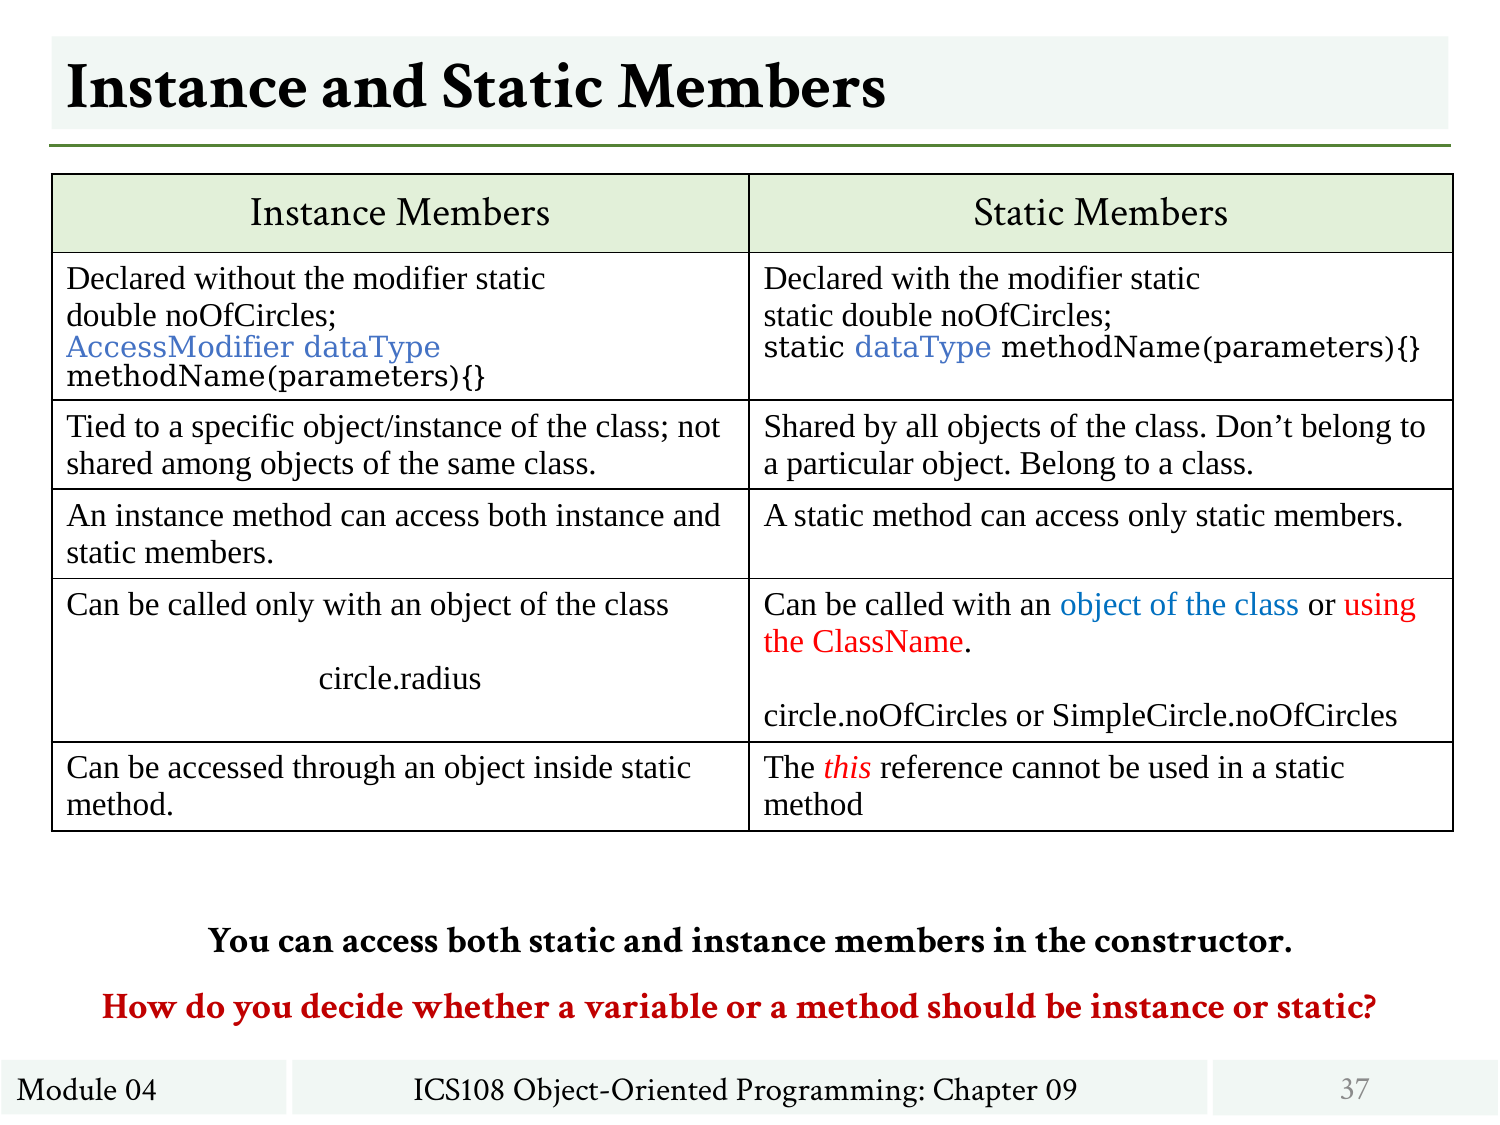

# Instance and Static Members
| Instance Members | Static Members |
| --- | --- |
| Declared without the modifier static double noOfCircles; AccessModifier dataType methodName(parameters){} | Declared with the modifier static static double noOfCircles; static dataType methodName(parameters){} |
| Tied to a specific object/instance of the class; not shared among objects of the same class. | Shared by all objects of the class. Don’t belong to a particular object. Belong to a class. |
| An instance method can access both instance and static members. | A static method can access only static members. |
| Can be called only with an object of the class circle.radius | Can be called with an object of the class or using the ClassName. circle.noOfCircles or SimpleCircle.noOfCircles |
| Can be accessed through an object inside static method. | The this reference cannot be used in a static method |
You can access both static and instance members in the constructor.
How do you decide whether a variable or a method should be instance or static?
37